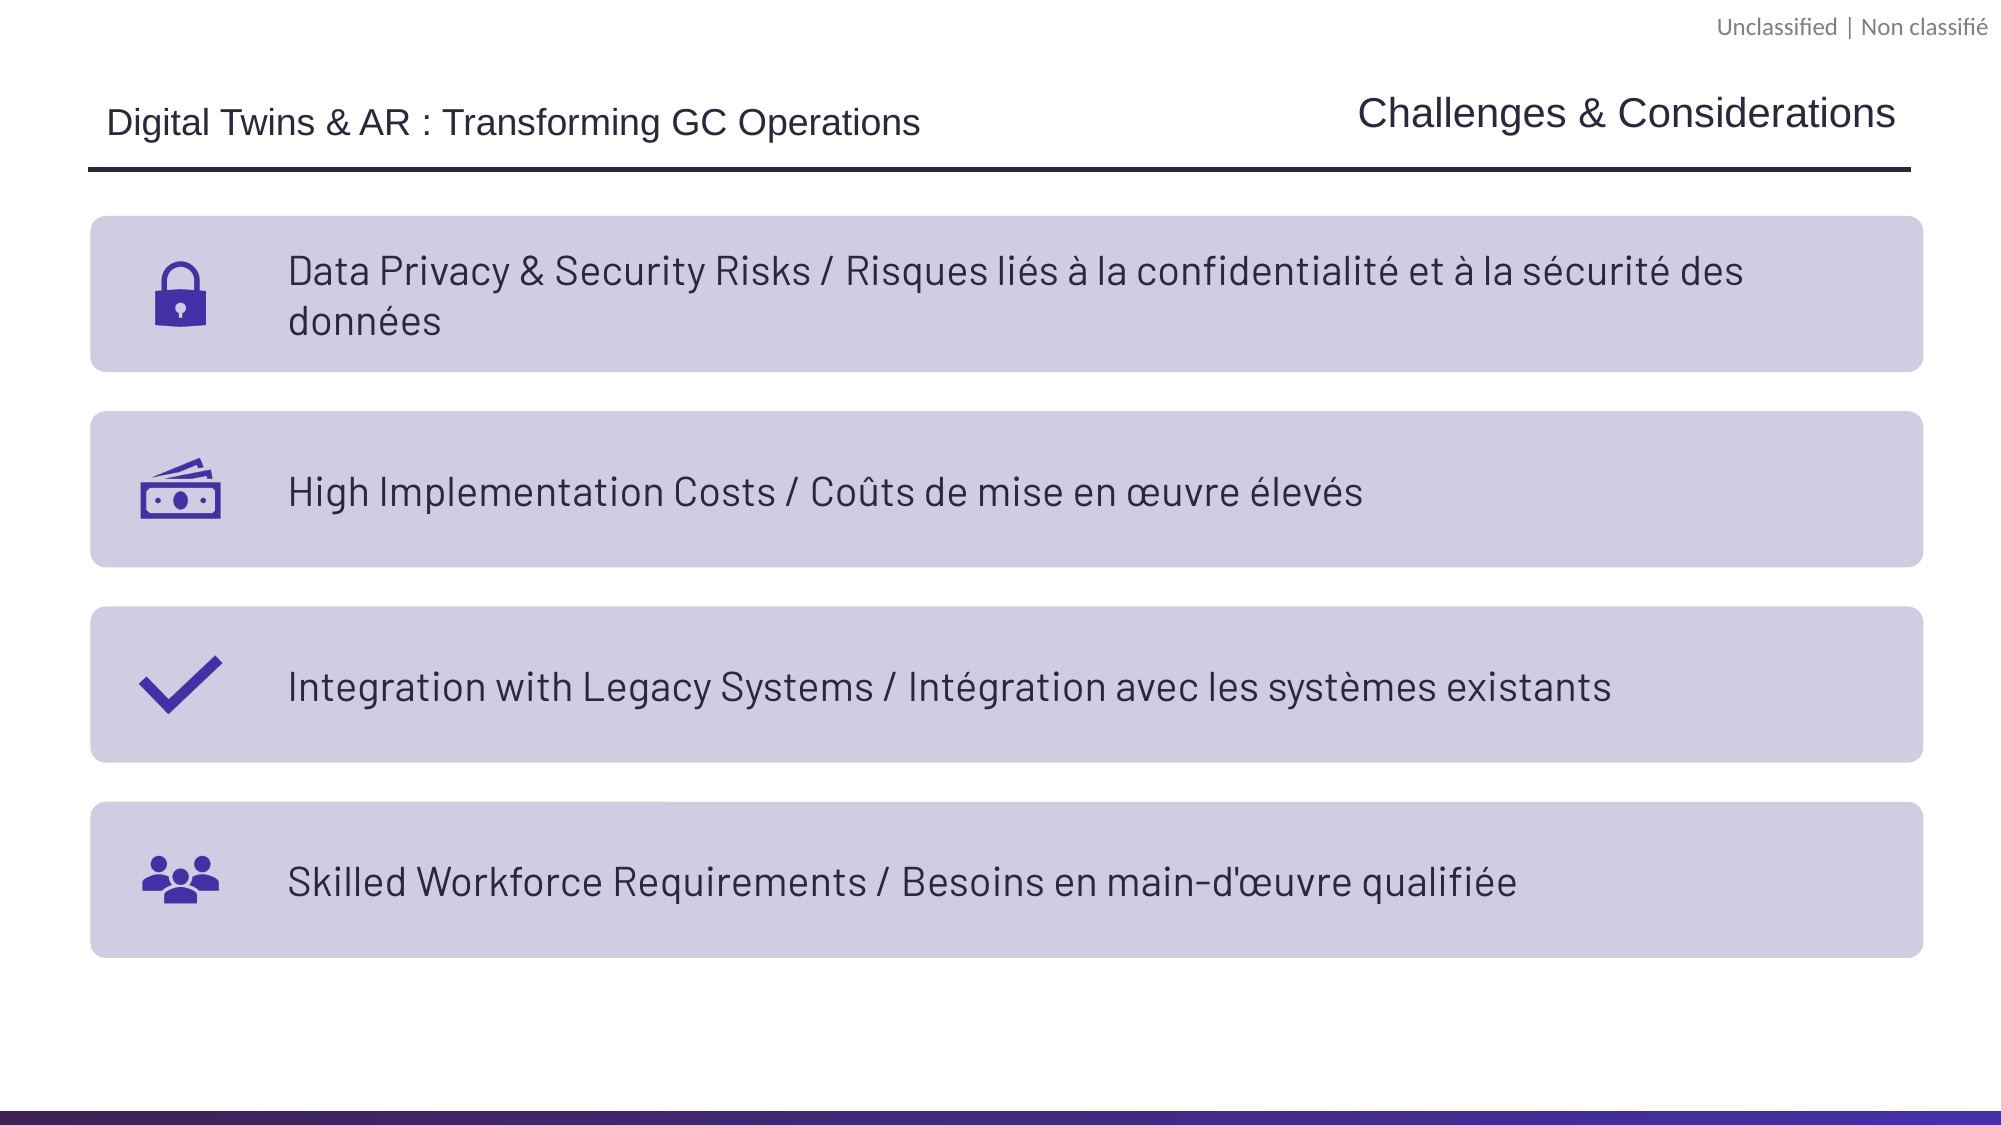

Challenges & Considerations
# Digital Twins & AR : Transforming GC Operations
Data Privacy & Security Risks / Risques liés à la confidentialité et à la sécurité des données
High Implementation Costs / Coûts de mise en œuvre élevés
Integration with Legacy Systems / Intégration avec les systèmes existants
Skilled Workforce Requirements / Besoins en main-d'œuvre qualifiée